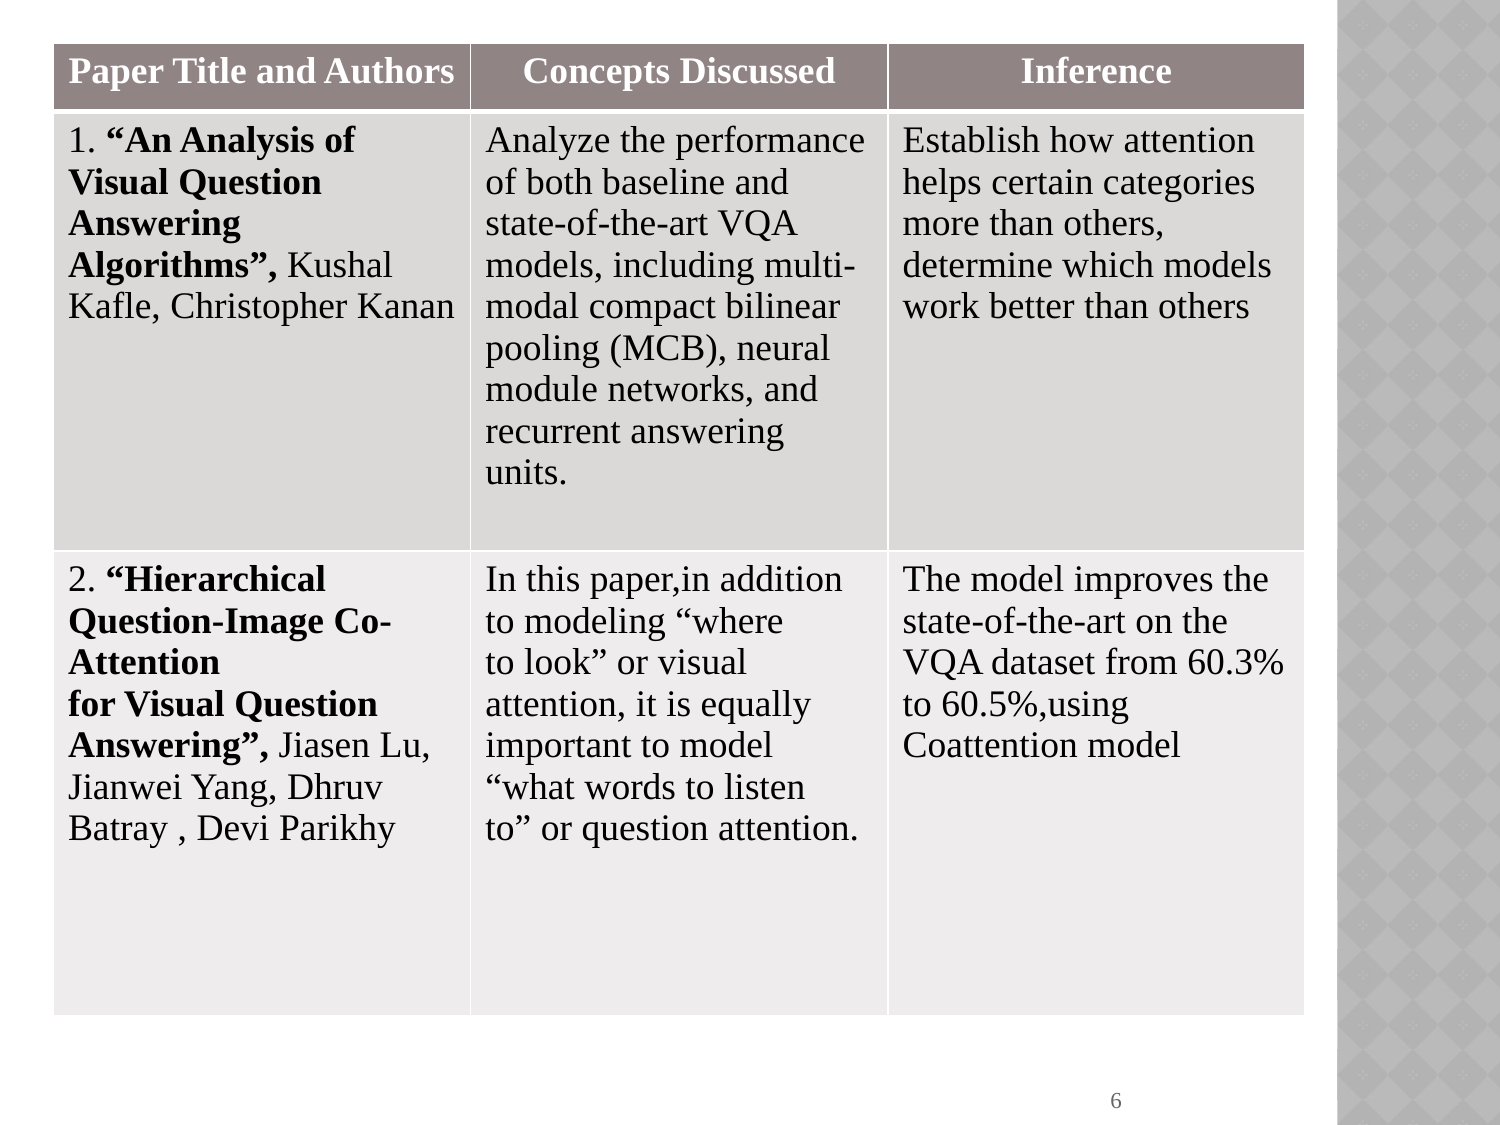

| Paper Title and Authors | Concepts Discussed | Inference |
| --- | --- | --- |
| 1. “An Analysis of Visual Question Answering Algorithms”, Kushal Kafle, Christopher Kanan | Analyze the performance of both baseline and state-of-the-art VQA models, including multi-modal compact bilinear pooling (MCB), neural module networks, and recurrent answering units. | Establish how attention helps certain categories more than others, determine which models work better than others |
| 2. “Hierarchical Question-Image Co-Attention for Visual Question Answering”, Jiasen Lu, Jianwei Yang, Dhruv Batray , Devi Parikhy | In this paper,in addition to modeling “where to look” or visual attention, it is equally important to model “what words to listen to” or question attention. | The model improves the state-of-the-art on the VQA dataset from 60.3% to 60.5%,using Coattention model |
6